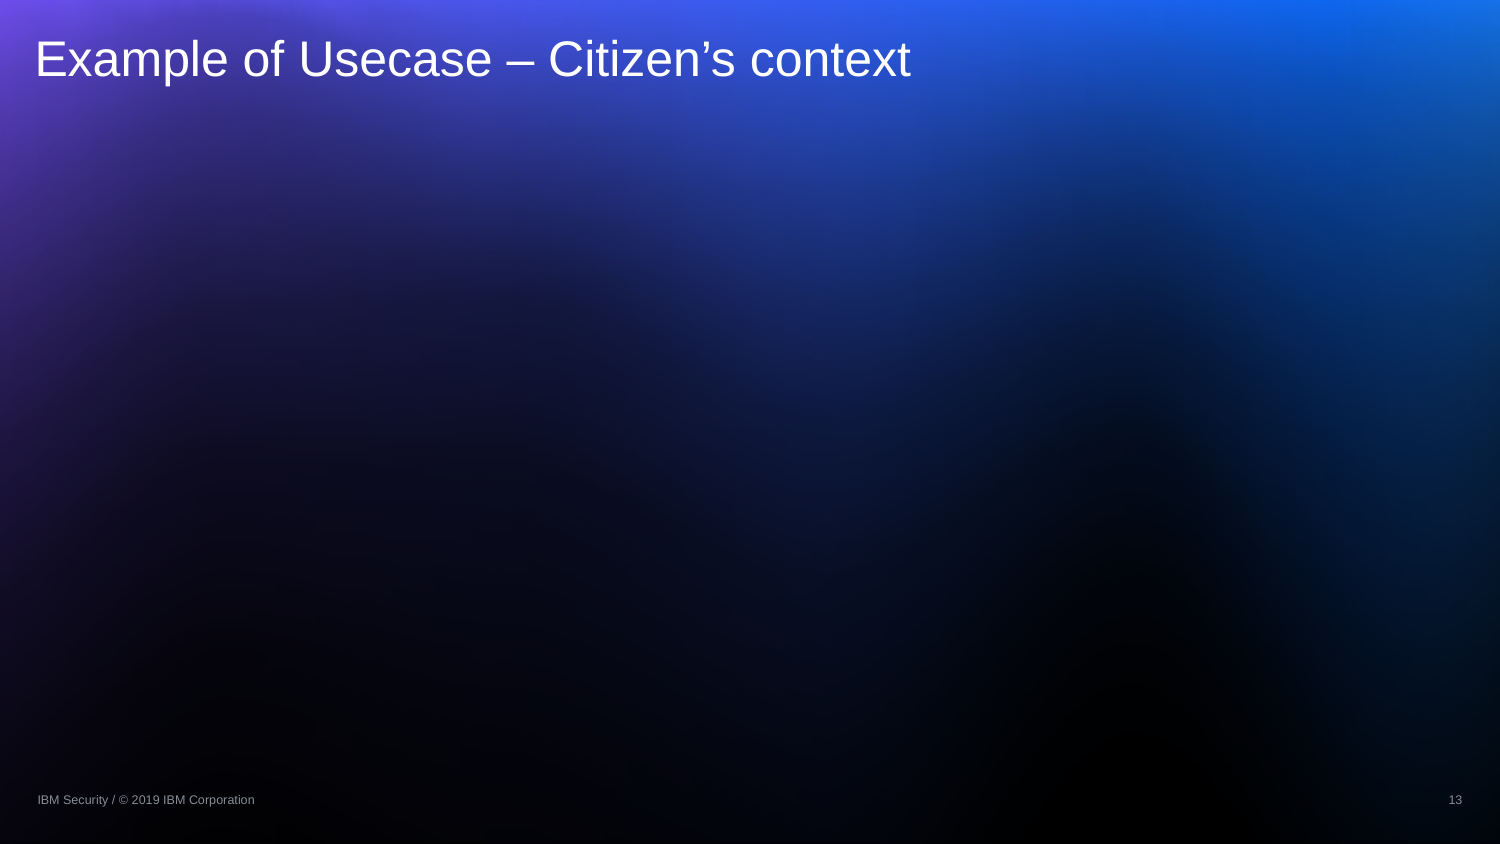

# Example of Usecase – Citizen’s context

13
IBM Security / © 2019 IBM Corporation